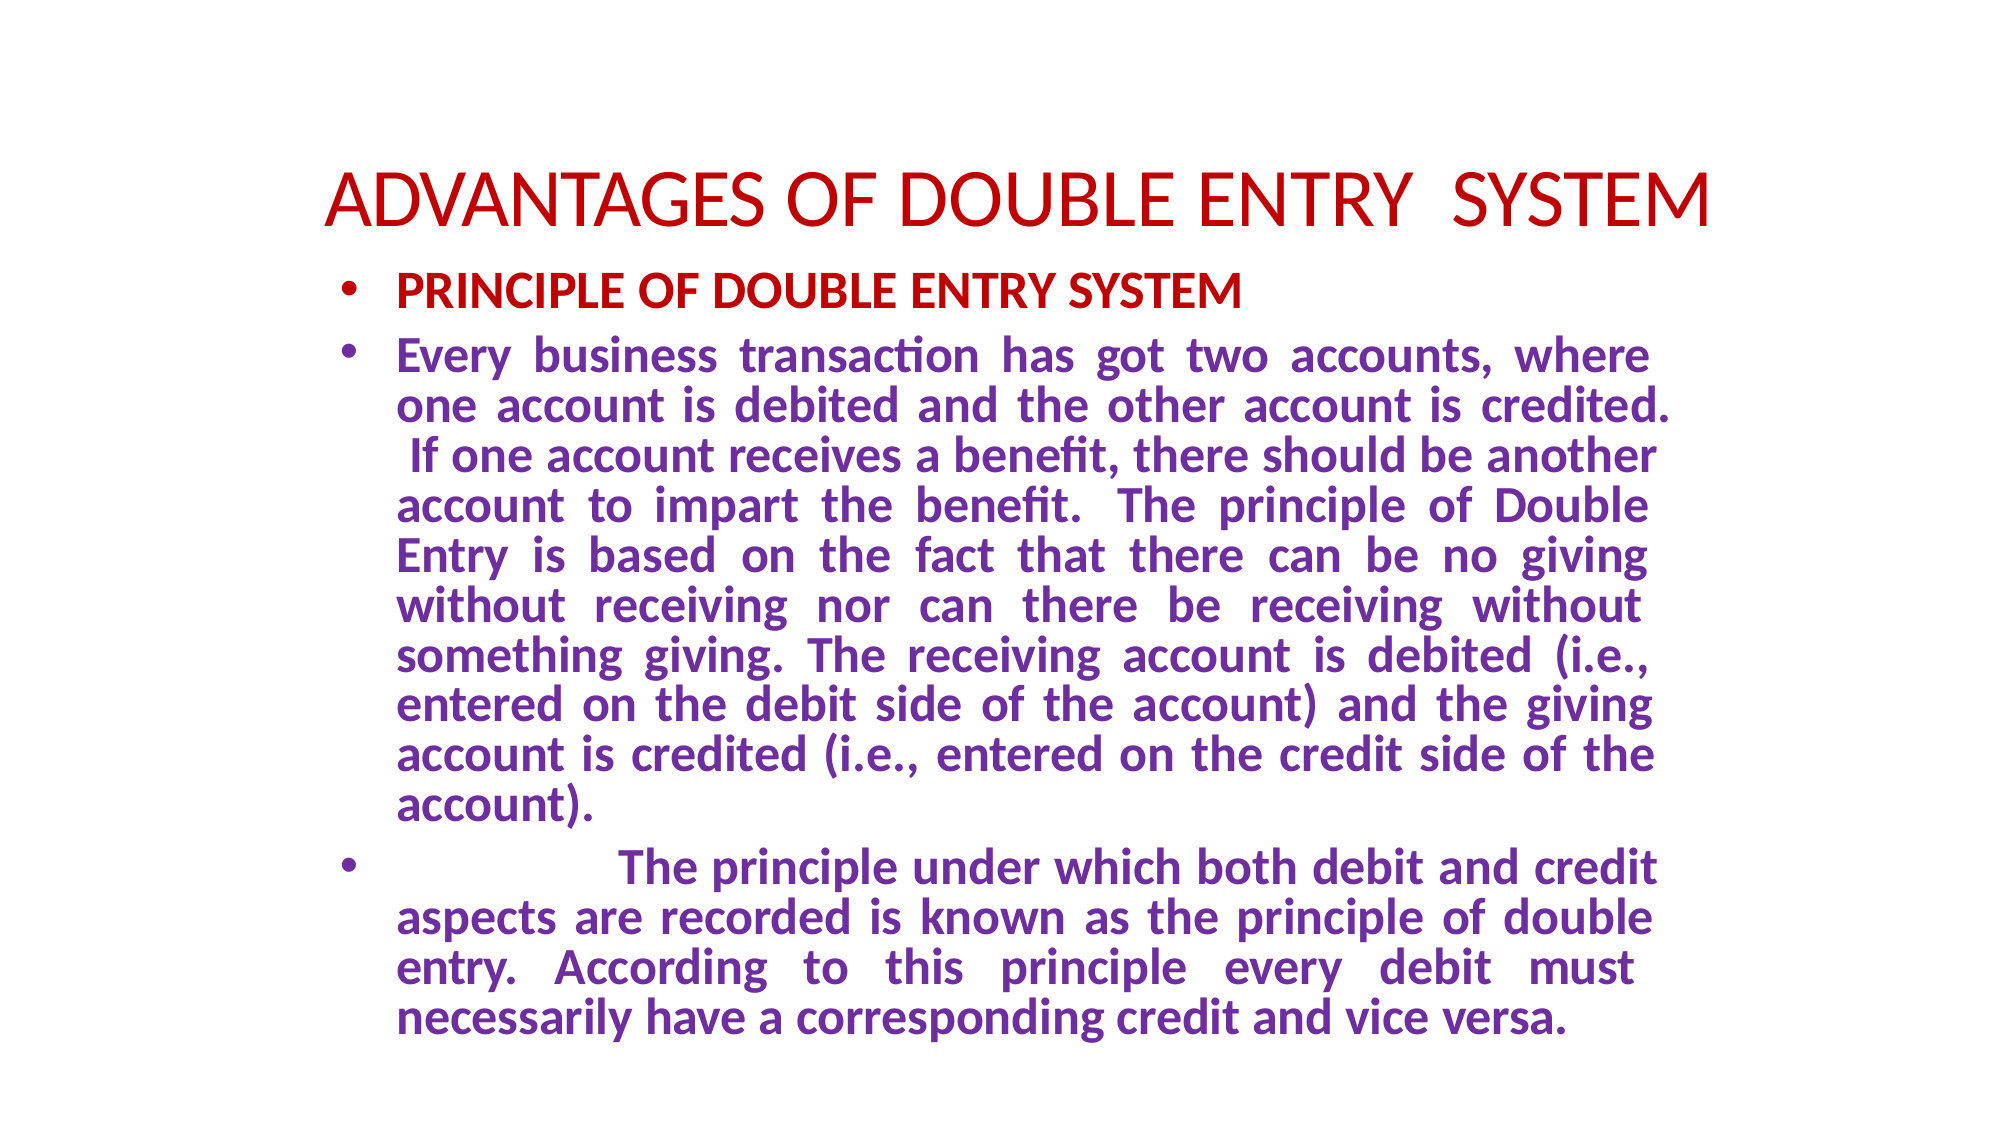

# ADVANTAGES OF DOUBLE ENTRY  SYSTEM
PRINCIPLE OF DOUBLE ENTRY SYSTEM
Every business transaction has got two accounts, where  one account is debited and the other account is credited.  If one account receives a benefit, there should be another  account to impart the benefit. The principle of Double  Entry is based on the fact that there can be no giving  without receiving nor can there be receiving without  something giving. The receiving account is debited (i.e.,  entered on the debit side of the account) and the giving  account is credited (i.e., entered on the credit side of the  account).
The principle under which both debit and credit  aspects are recorded is known as the principle of double  entry. According to this principle every debit must  necessarily have a corresponding credit and vice versa.
•